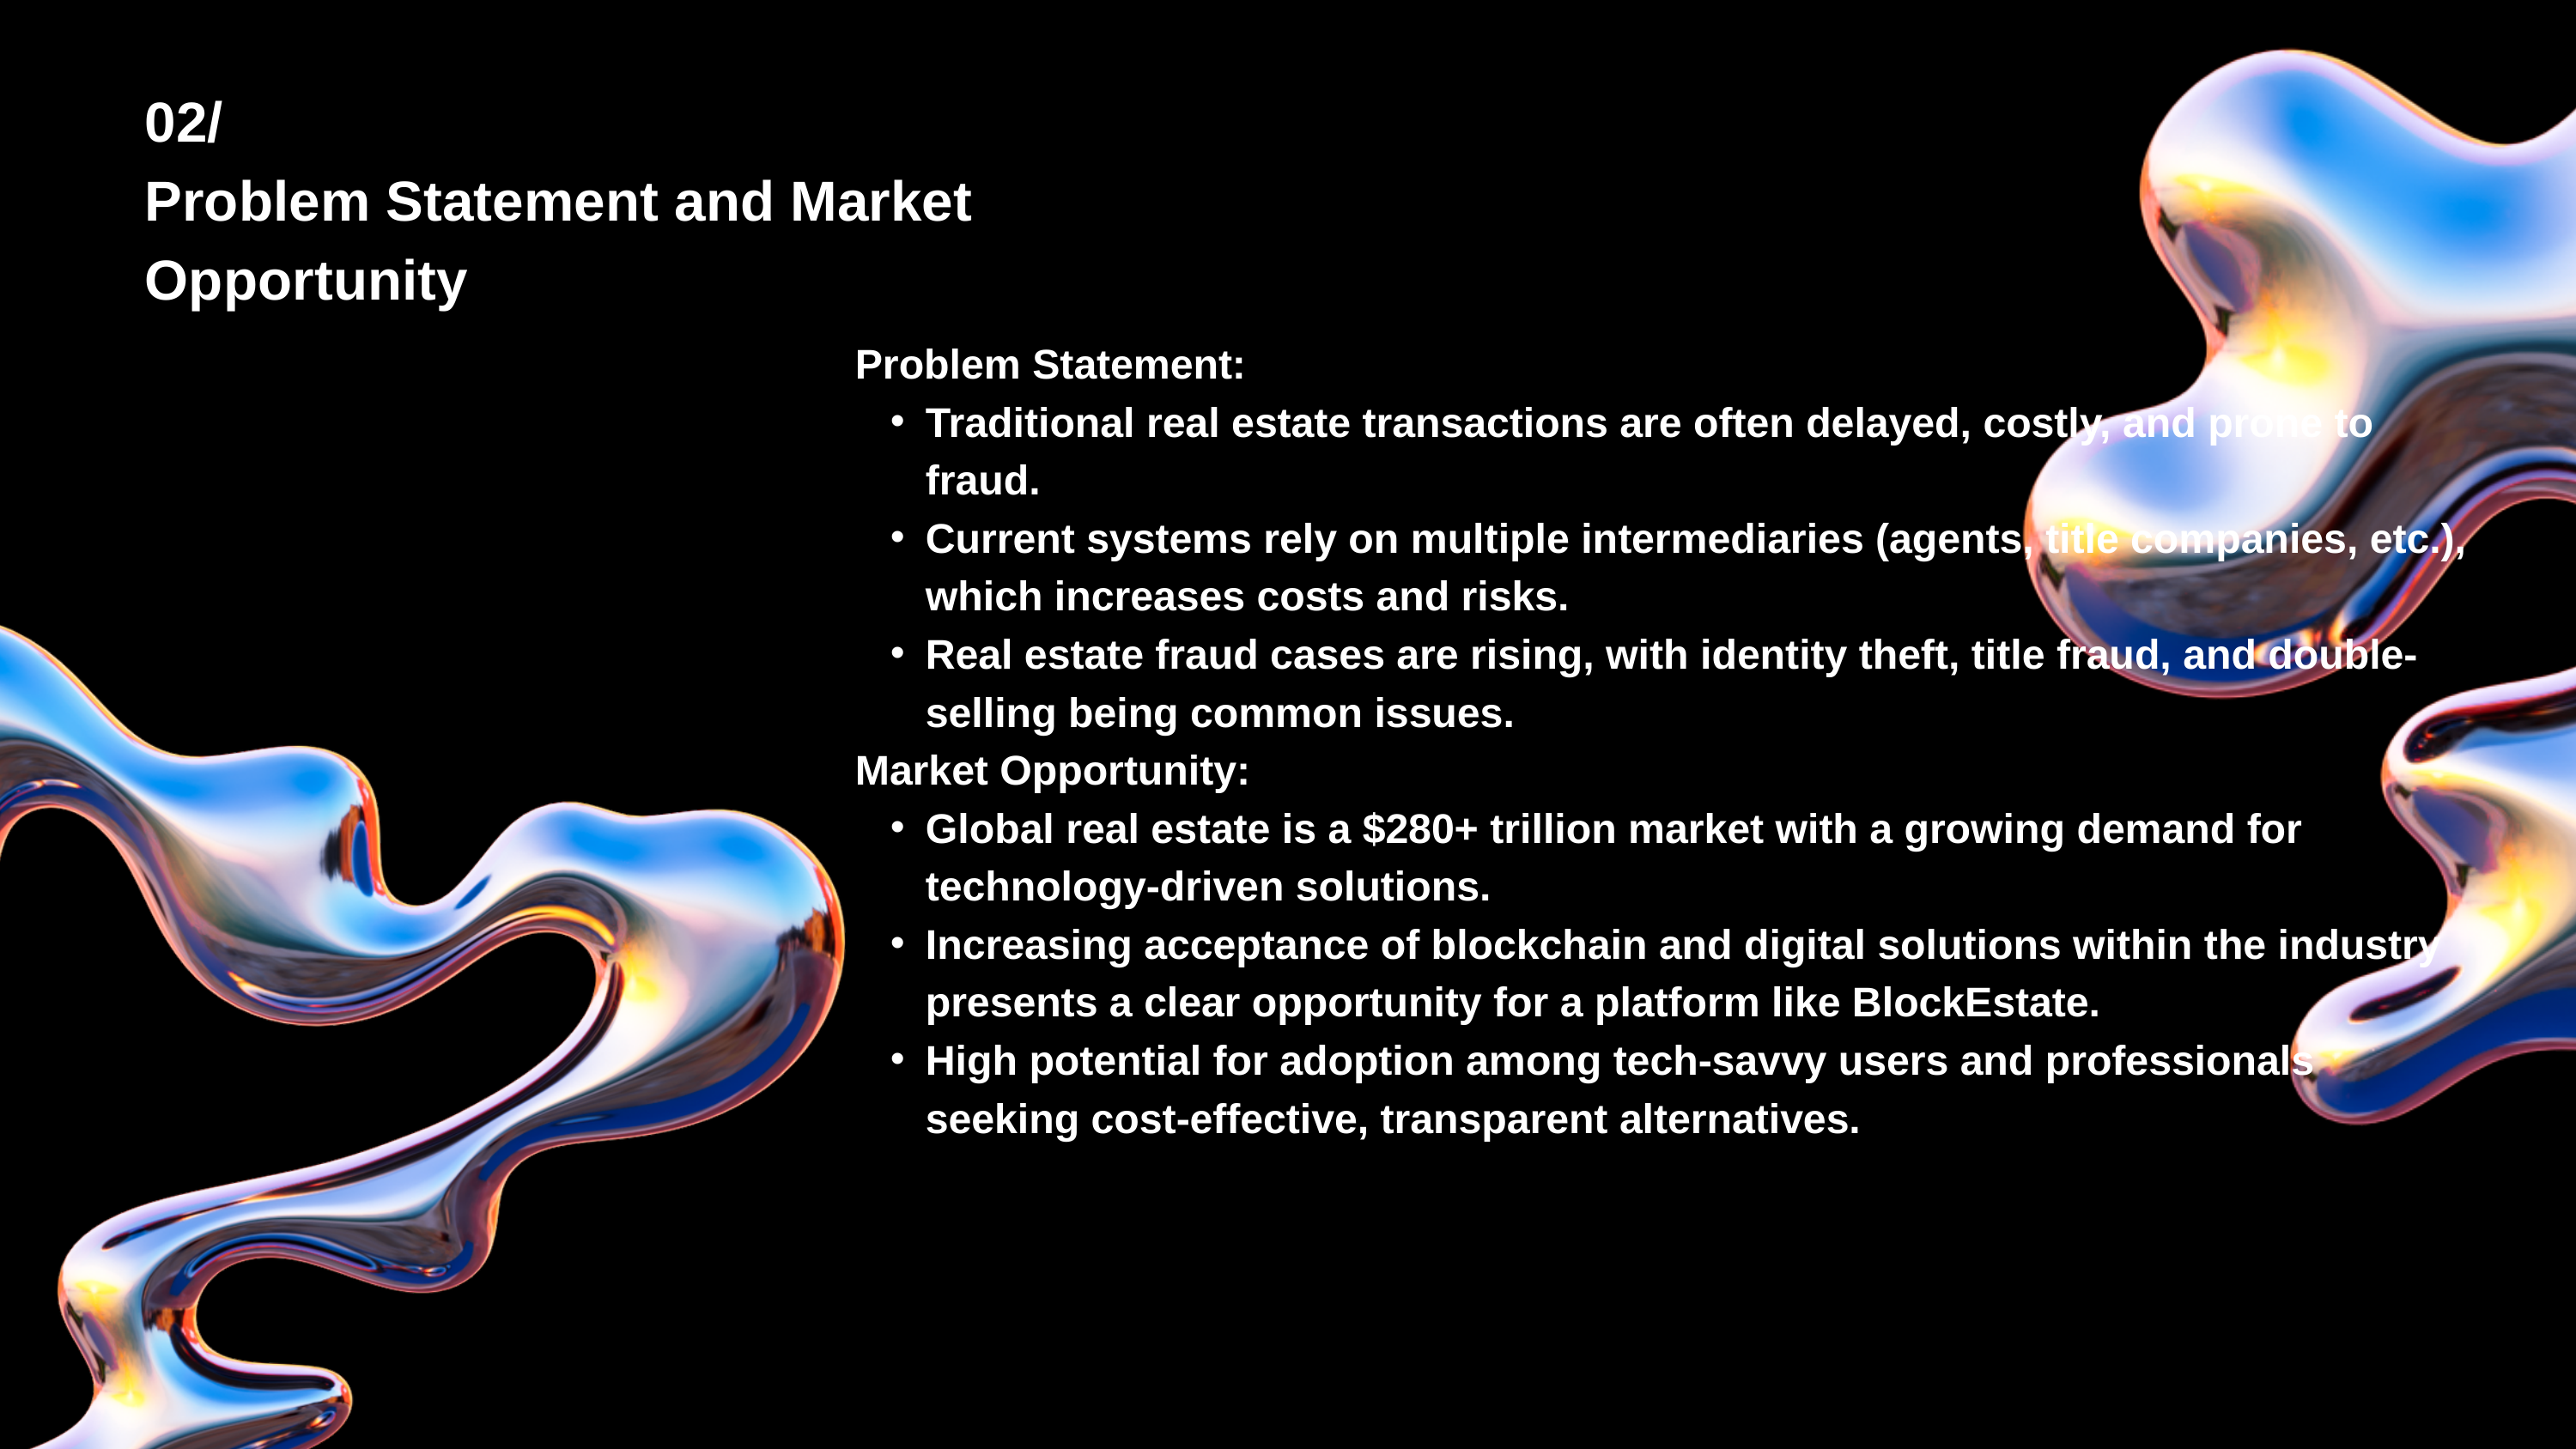

02/
Problem Statement and Market Opportunity
Problem Statement:
Traditional real estate transactions are often delayed, costly, and prone to fraud.
Current systems rely on multiple intermediaries (agents, title companies, etc.), which increases costs and risks.
Real estate fraud cases are rising, with identity theft, title fraud, and double-selling being common issues.
Market Opportunity:
Global real estate is a $280+ trillion market with a growing demand for technology-driven solutions.
Increasing acceptance of blockchain and digital solutions within the industry presents a clear opportunity for a platform like BlockEstate.
High potential for adoption among tech-savvy users and professionals seeking cost-effective, transparent alternatives.